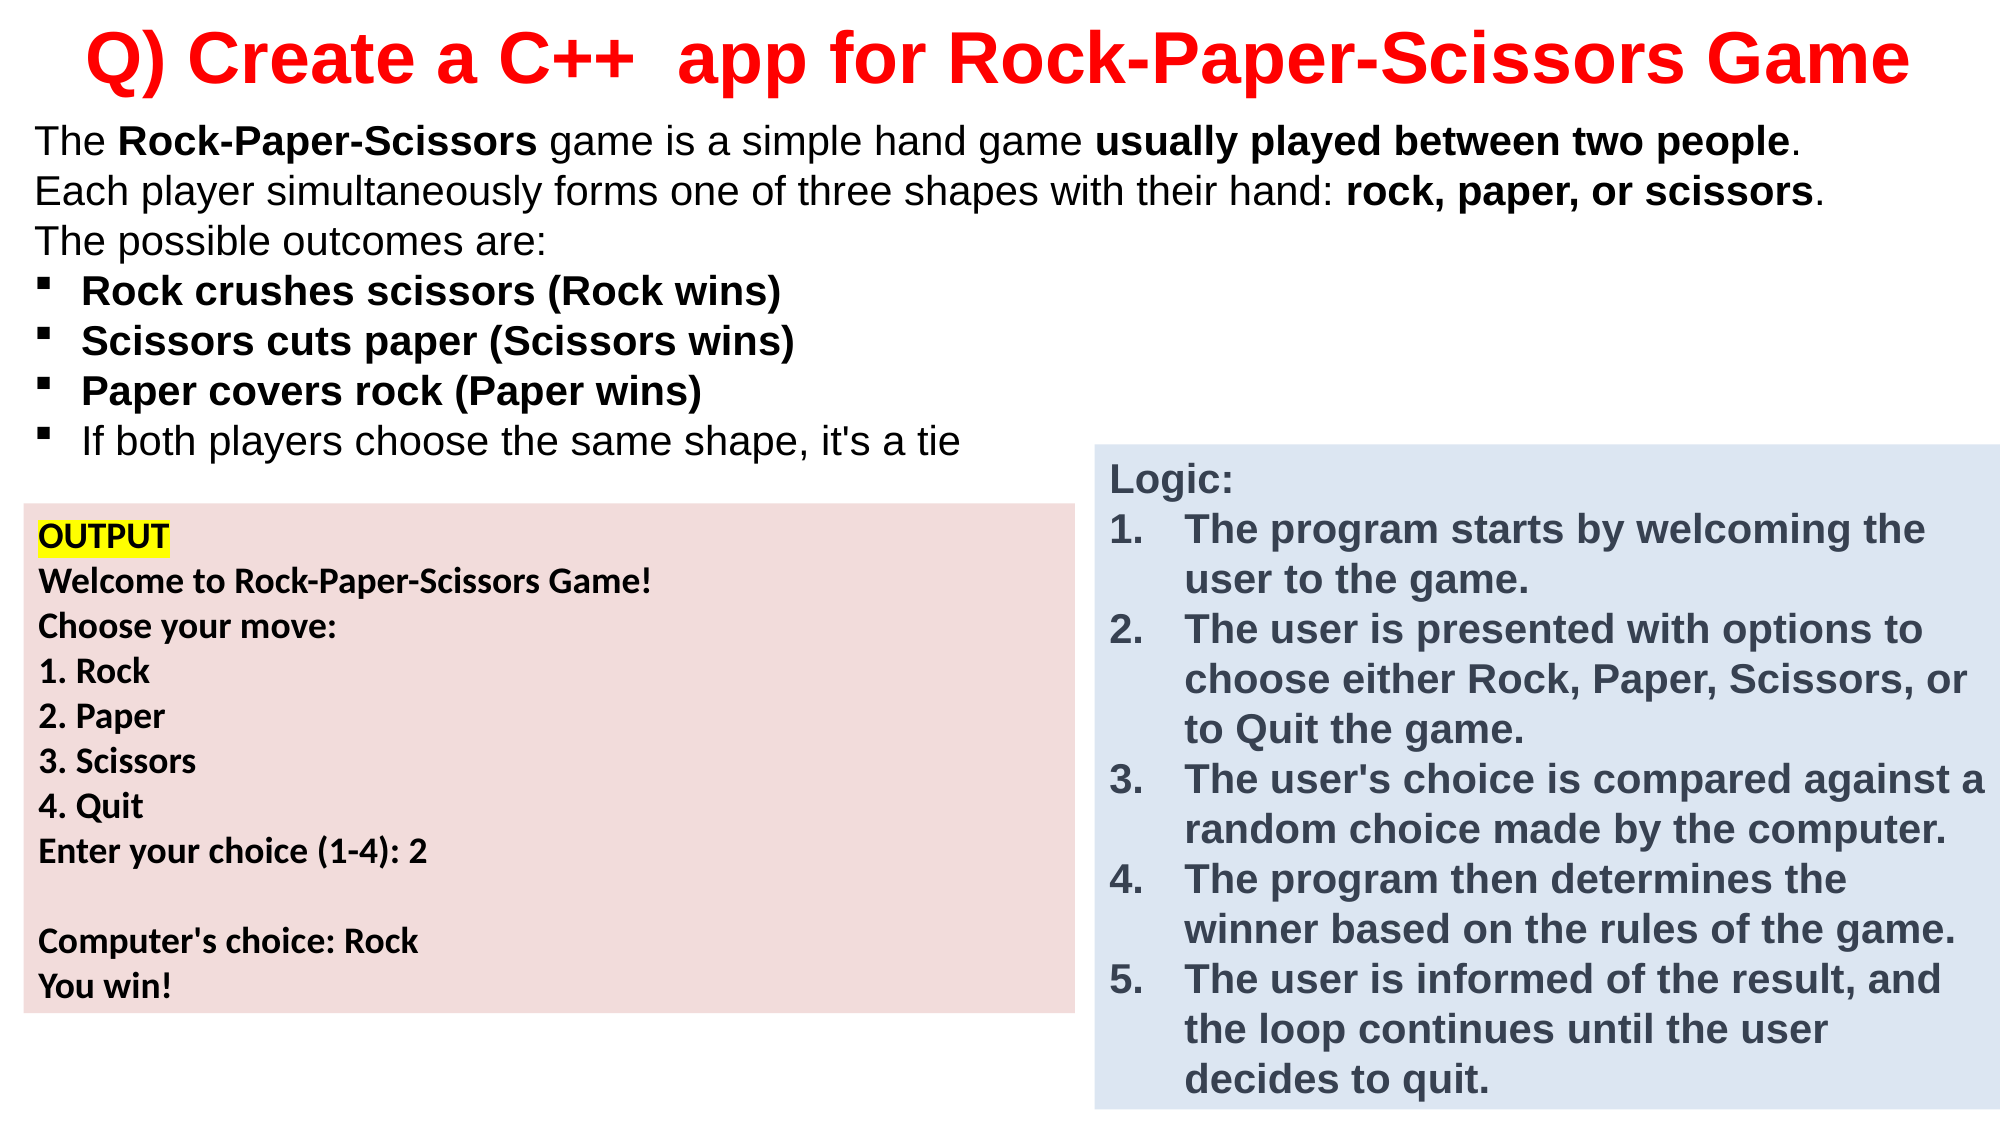

# Q) Create a C++  app for Rock-Paper-Scissors Game
The Rock-Paper-Scissors game is a simple hand game usually played between two people.
Each player simultaneously forms one of three shapes with their hand: rock, paper, or scissors.
The possible outcomes are:
Rock crushes scissors (Rock wins)
Scissors cuts paper (Scissors wins)
Paper covers rock (Paper wins)
If both players choose the same shape, it's a tie

Logic:
The program starts by welcoming the user to the game.
The user is presented with options to choose either Rock, Paper, Scissors, or to Quit the game.
The user's choice is compared against a random choice made by the computer.
The program then determines the winner based on the rules of the game.
The user is informed of the result, and the loop continues until the user decides to quit.
OUTPUT
Welcome to Rock-Paper-Scissors Game!
Choose your move:
1. Rock
2. Paper
3. Scissors
4. Quit
Enter your choice (1-4): 2

Computer's choice: Rock
You win!